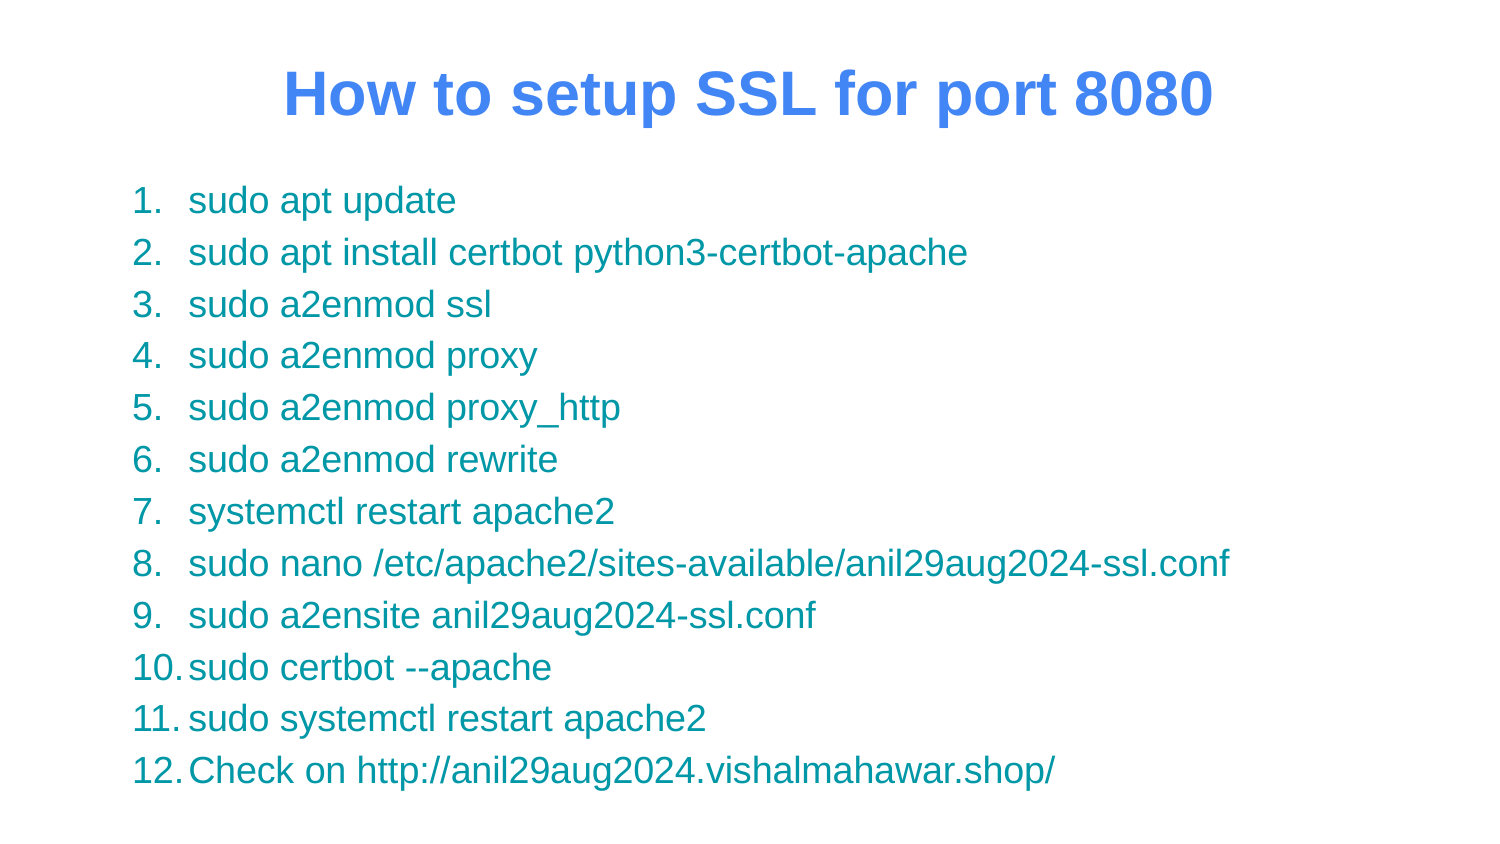

# How to setup SSL for port 8080
sudo apt update
sudo apt install certbot python3-certbot-apache
sudo a2enmod ssl
sudo a2enmod proxy
sudo a2enmod proxy_http
sudo a2enmod rewrite
systemctl restart apache2
sudo nano /etc/apache2/sites-available/anil29aug2024-ssl.conf
sudo a2ensite anil29aug2024-ssl.conf
sudo certbot --apache
sudo systemctl restart apache2
Check on http://anil29aug2024.vishalmahawar.shop/